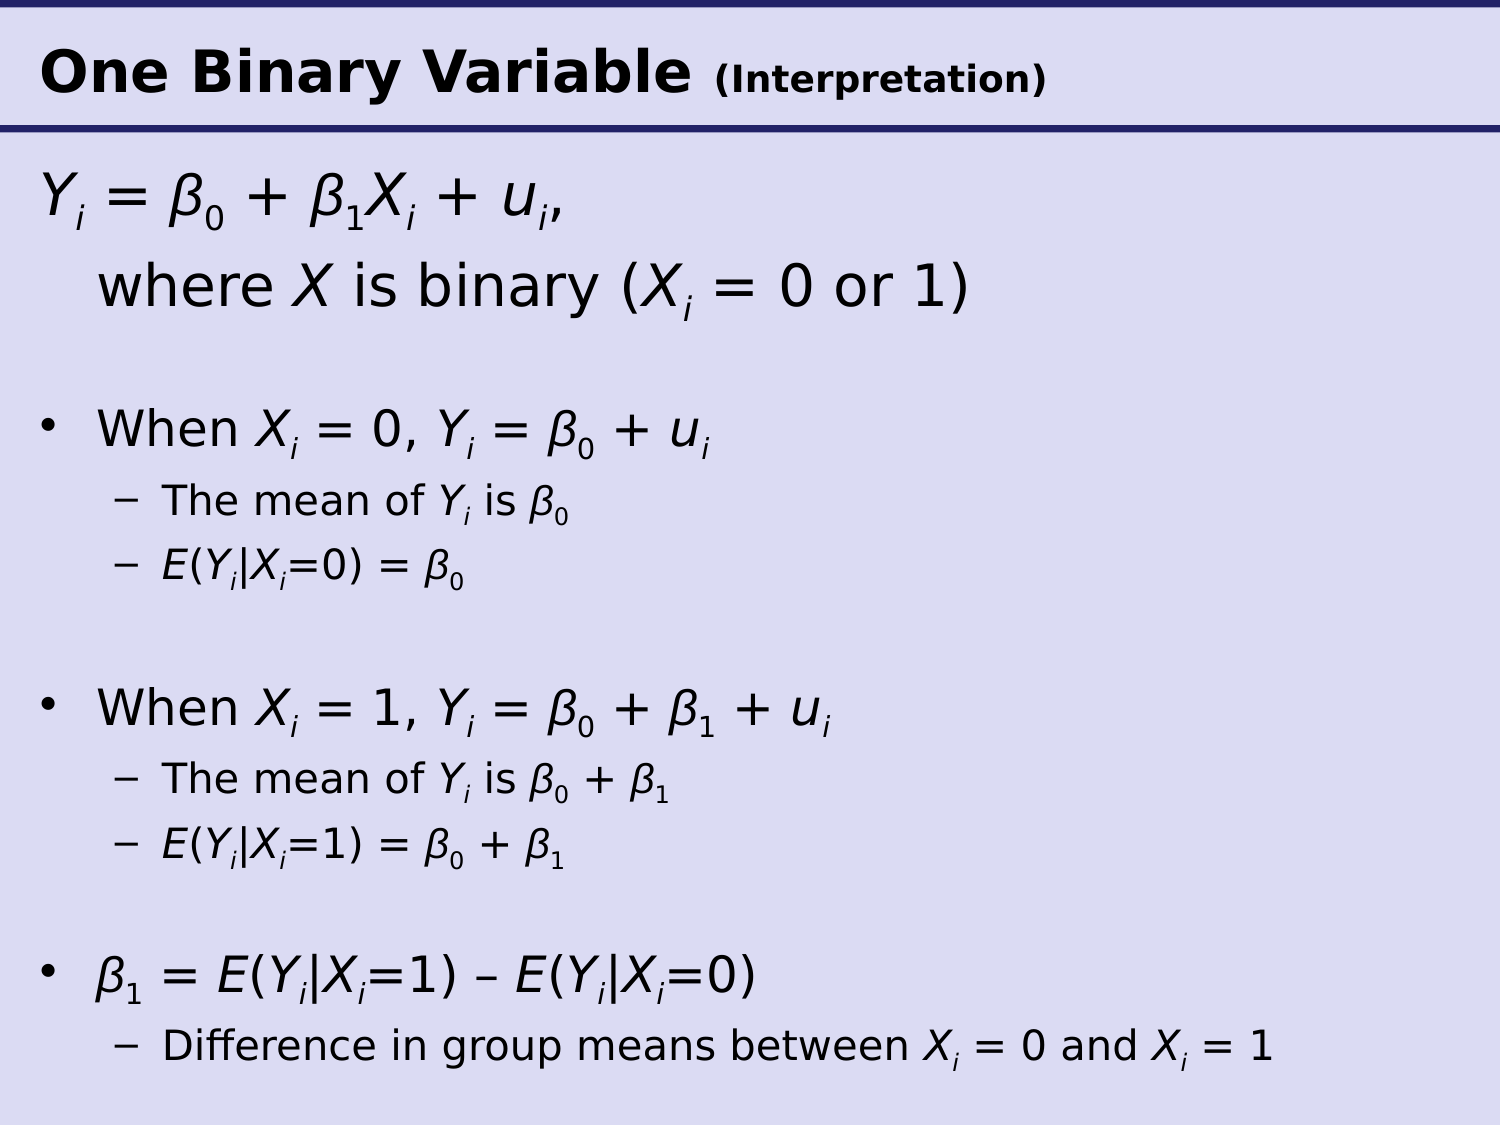

# One Binary Variable (Interpretation)
Yi = β0 + β1Xi + ui,
	where X is binary (Xi = 0 or 1)

When Xi = 0, Yi = β0 + ui
The mean of Yi is β0
E(Yi|Xi=0) = β0

When Xi = 1, Yi = β0 + β1 + ui
The mean of Yi is β0 + β1
E(Yi|Xi=1) = β0 + β1

β1 = E(Yi|Xi=1) – E(Yi|Xi=0)
Difference in group means between Xi = 0 and Xi = 1